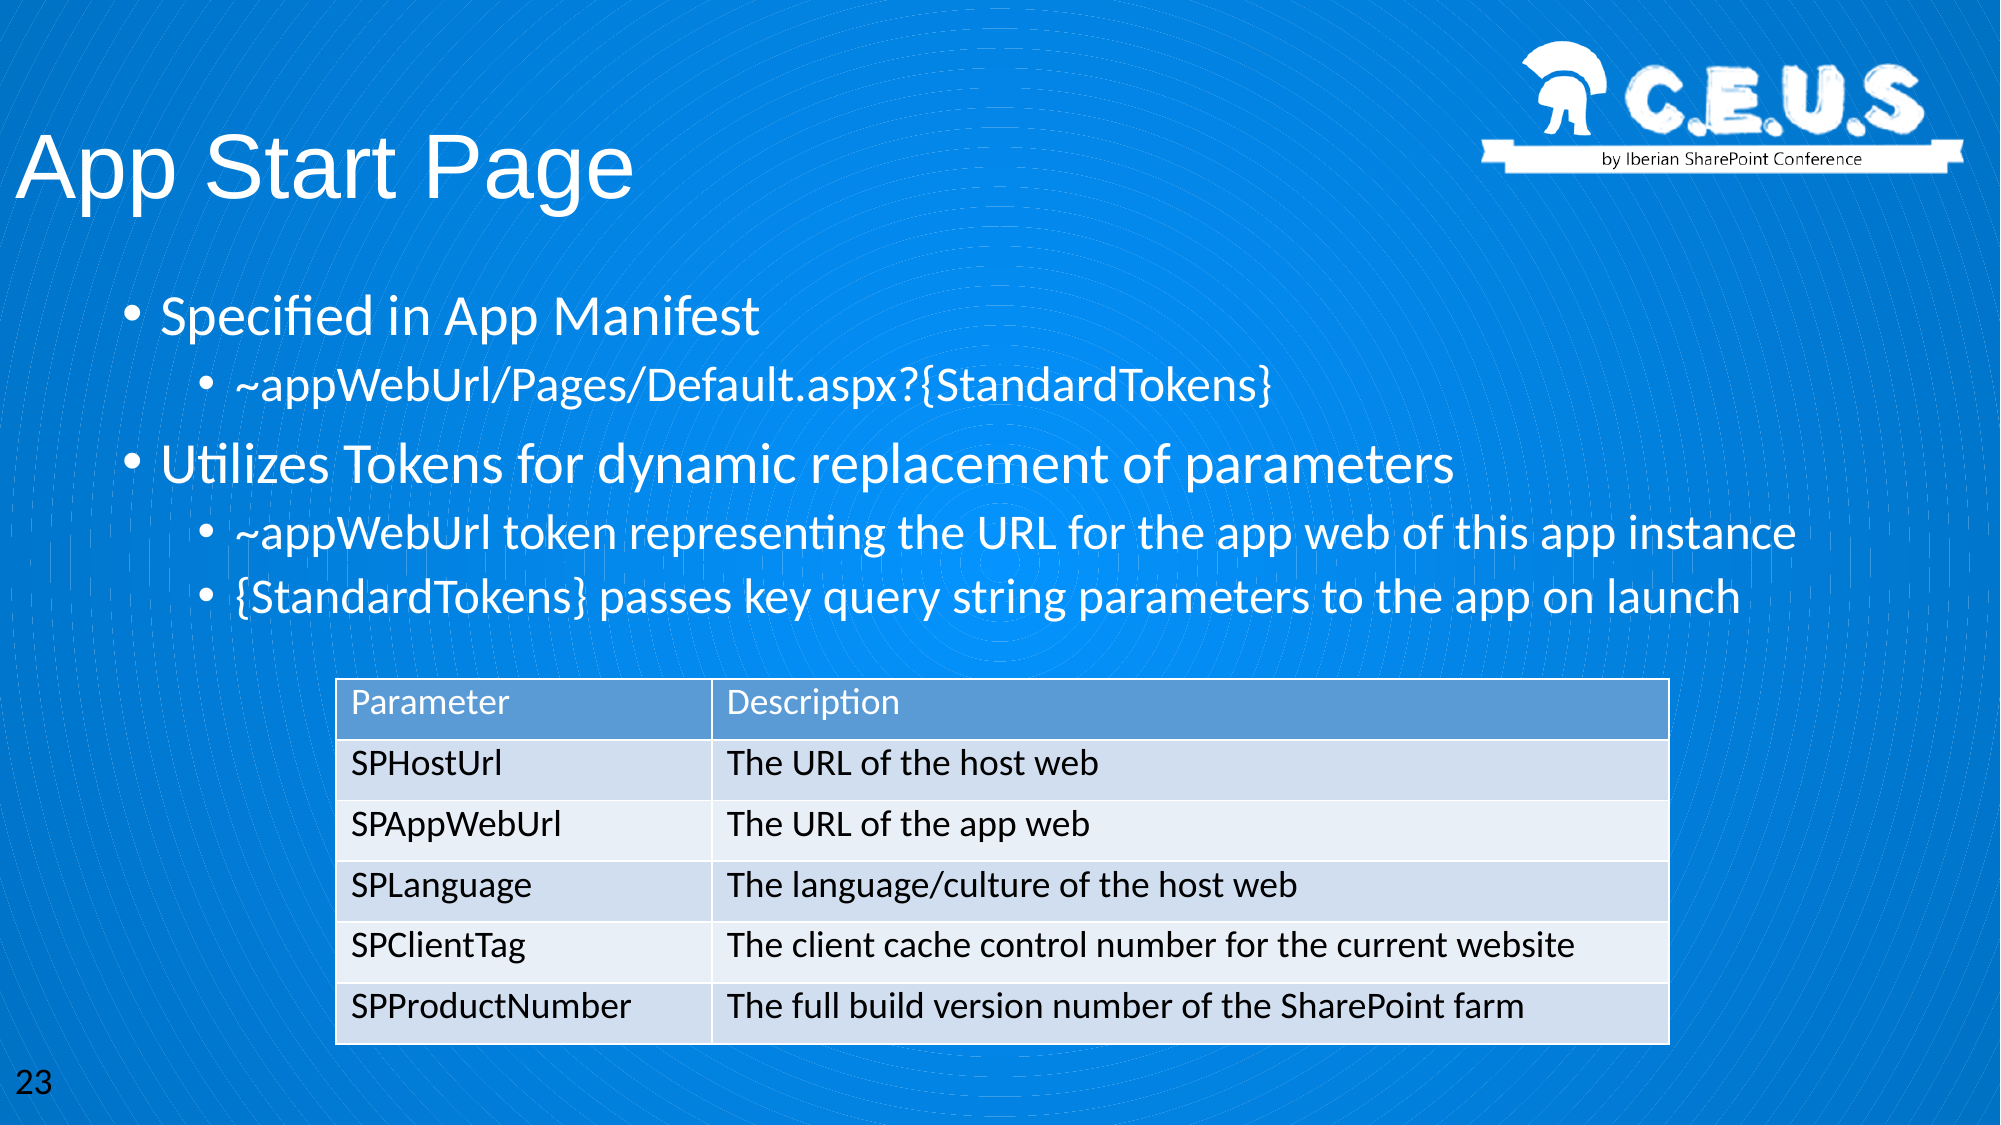

App Start Page
Specified in App Manifest
~appWebUrl/Pages/Default.aspx?{StandardTokens}
Utilizes Tokens for dynamic replacement of parameters
~appWebUrl token representing the URL for the app web of this app instance
{StandardTokens} passes key query string parameters to the app on launch

| Parameter | Description |
| --- | --- |
| SPHostUrl | The URL of the host web |
| SPAppWebUrl | The URL of the app web |
| SPLanguage | The language/culture of the host web |
| SPClientTag | The client cache control number for the current website |
| SPProductNumber | The full build version number of the SharePoint farm |
23